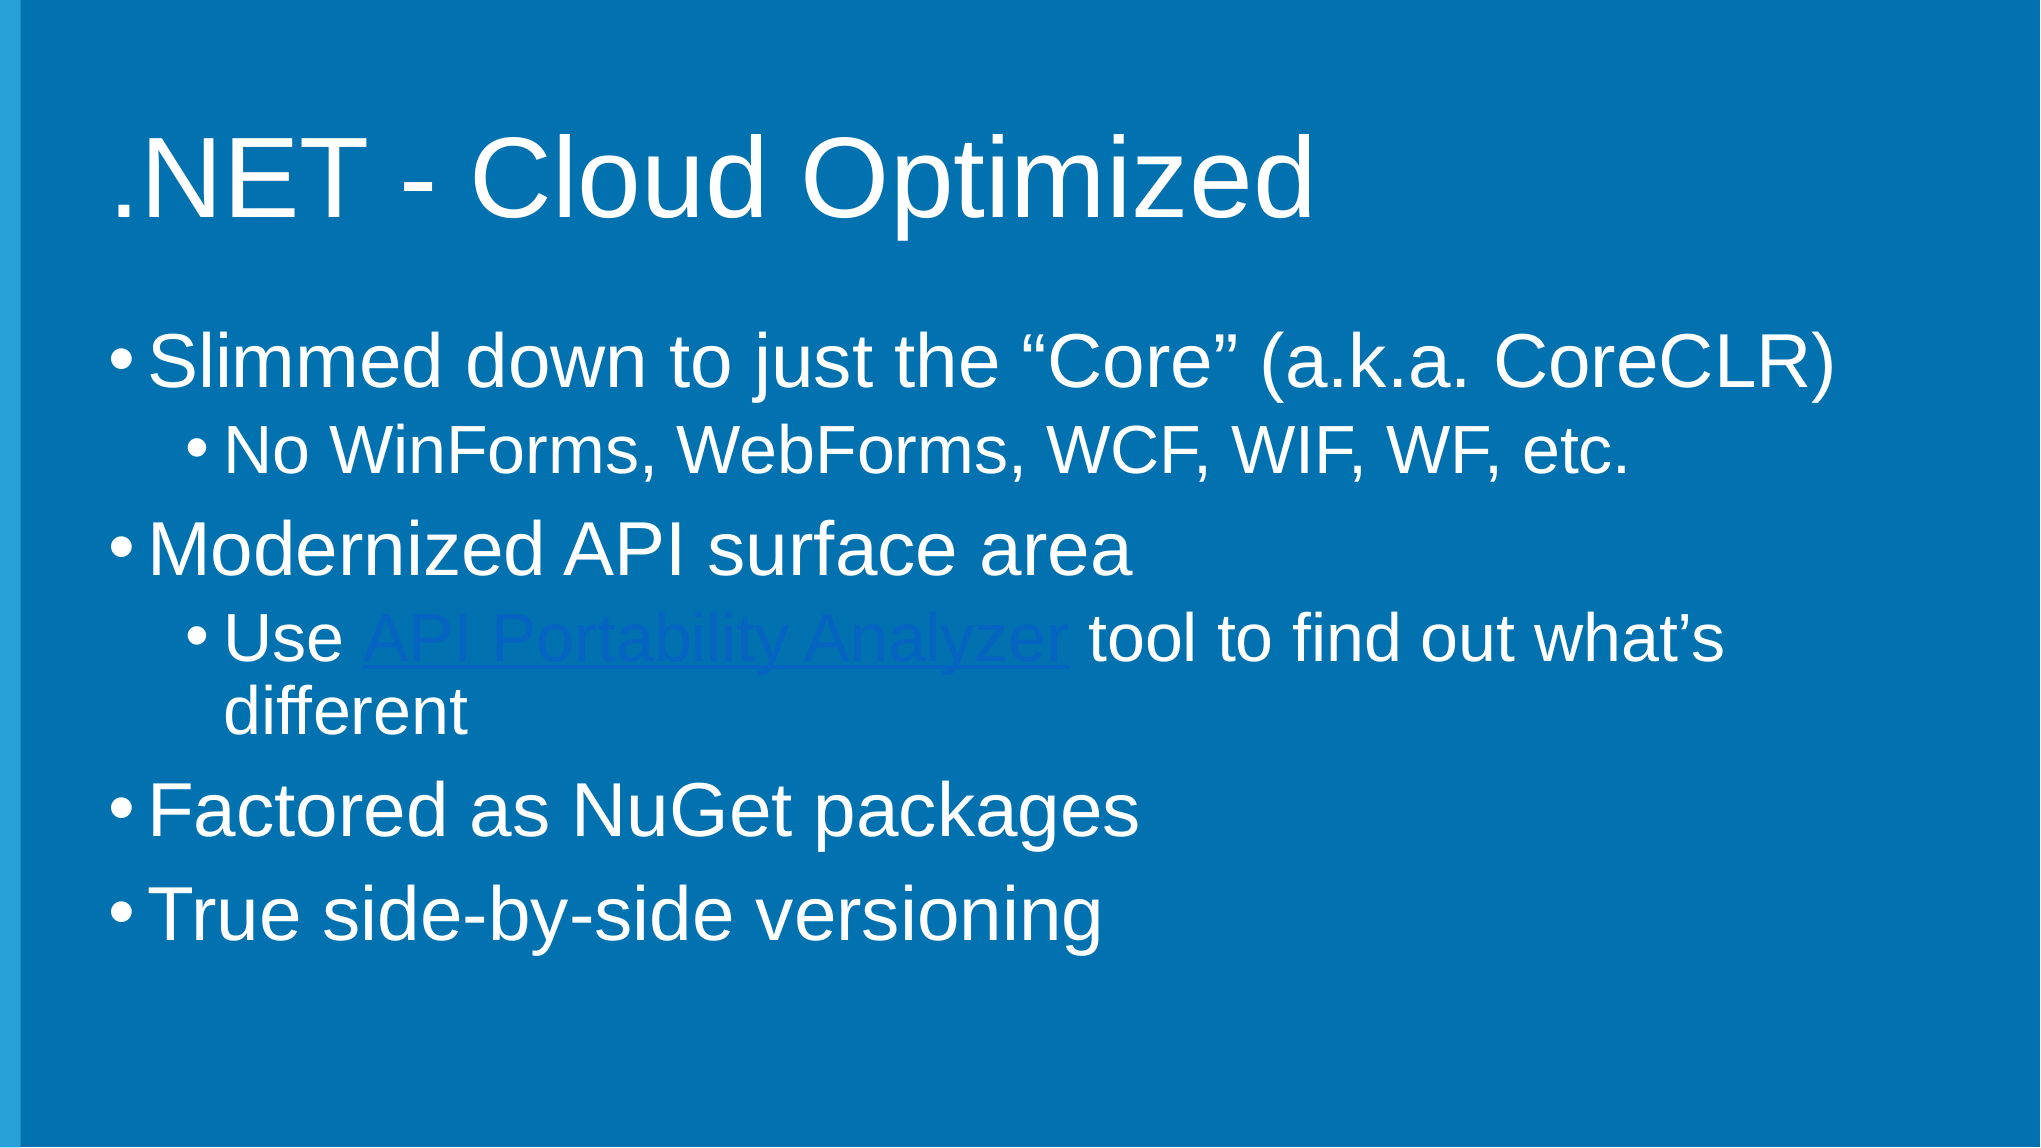

# .NET - Cloud Optimized
Slimmed down to just the “Core” (a.k.a. CoreCLR)
No WinForms, WebForms, WCF, WIF, WF, etc.
Modernized API surface area
Use API Portability Analyzer tool to find out what’s different
Factored as NuGet packages
True side-by-side versioning